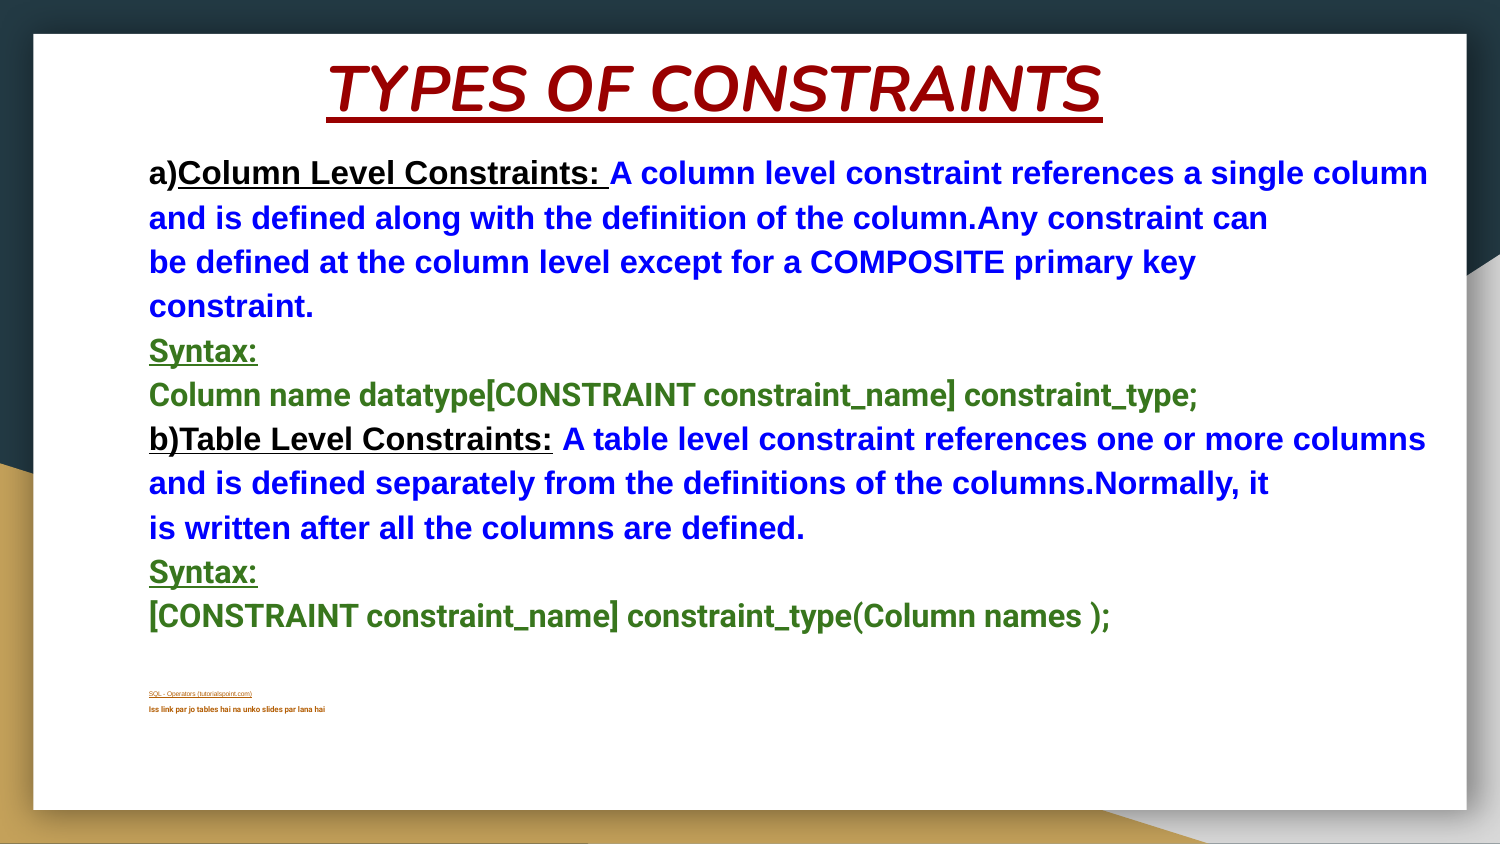

# TYPES OF CONSTRAINTS
a)Column Level Constraints: A column level constraint references a single column
and is defined along with the definition of the column.Any constraint can
be defined at the column level except for a COMPOSITE primary key
constraint.
Syntax:
Column name datatype[CONSTRAINT constraint_name] constraint_type;
b)Table Level Constraints: A table level constraint references one or more columns
and is defined separately from the definitions of the columns.Normally, it
is written after all the columns are defined.
Syntax:
[CONSTRAINT constraint_name] constraint_type(Column names );

SQL - Operators (tutorialspoint.com)
Iss link par jo tables hai na unko slides par lana hai